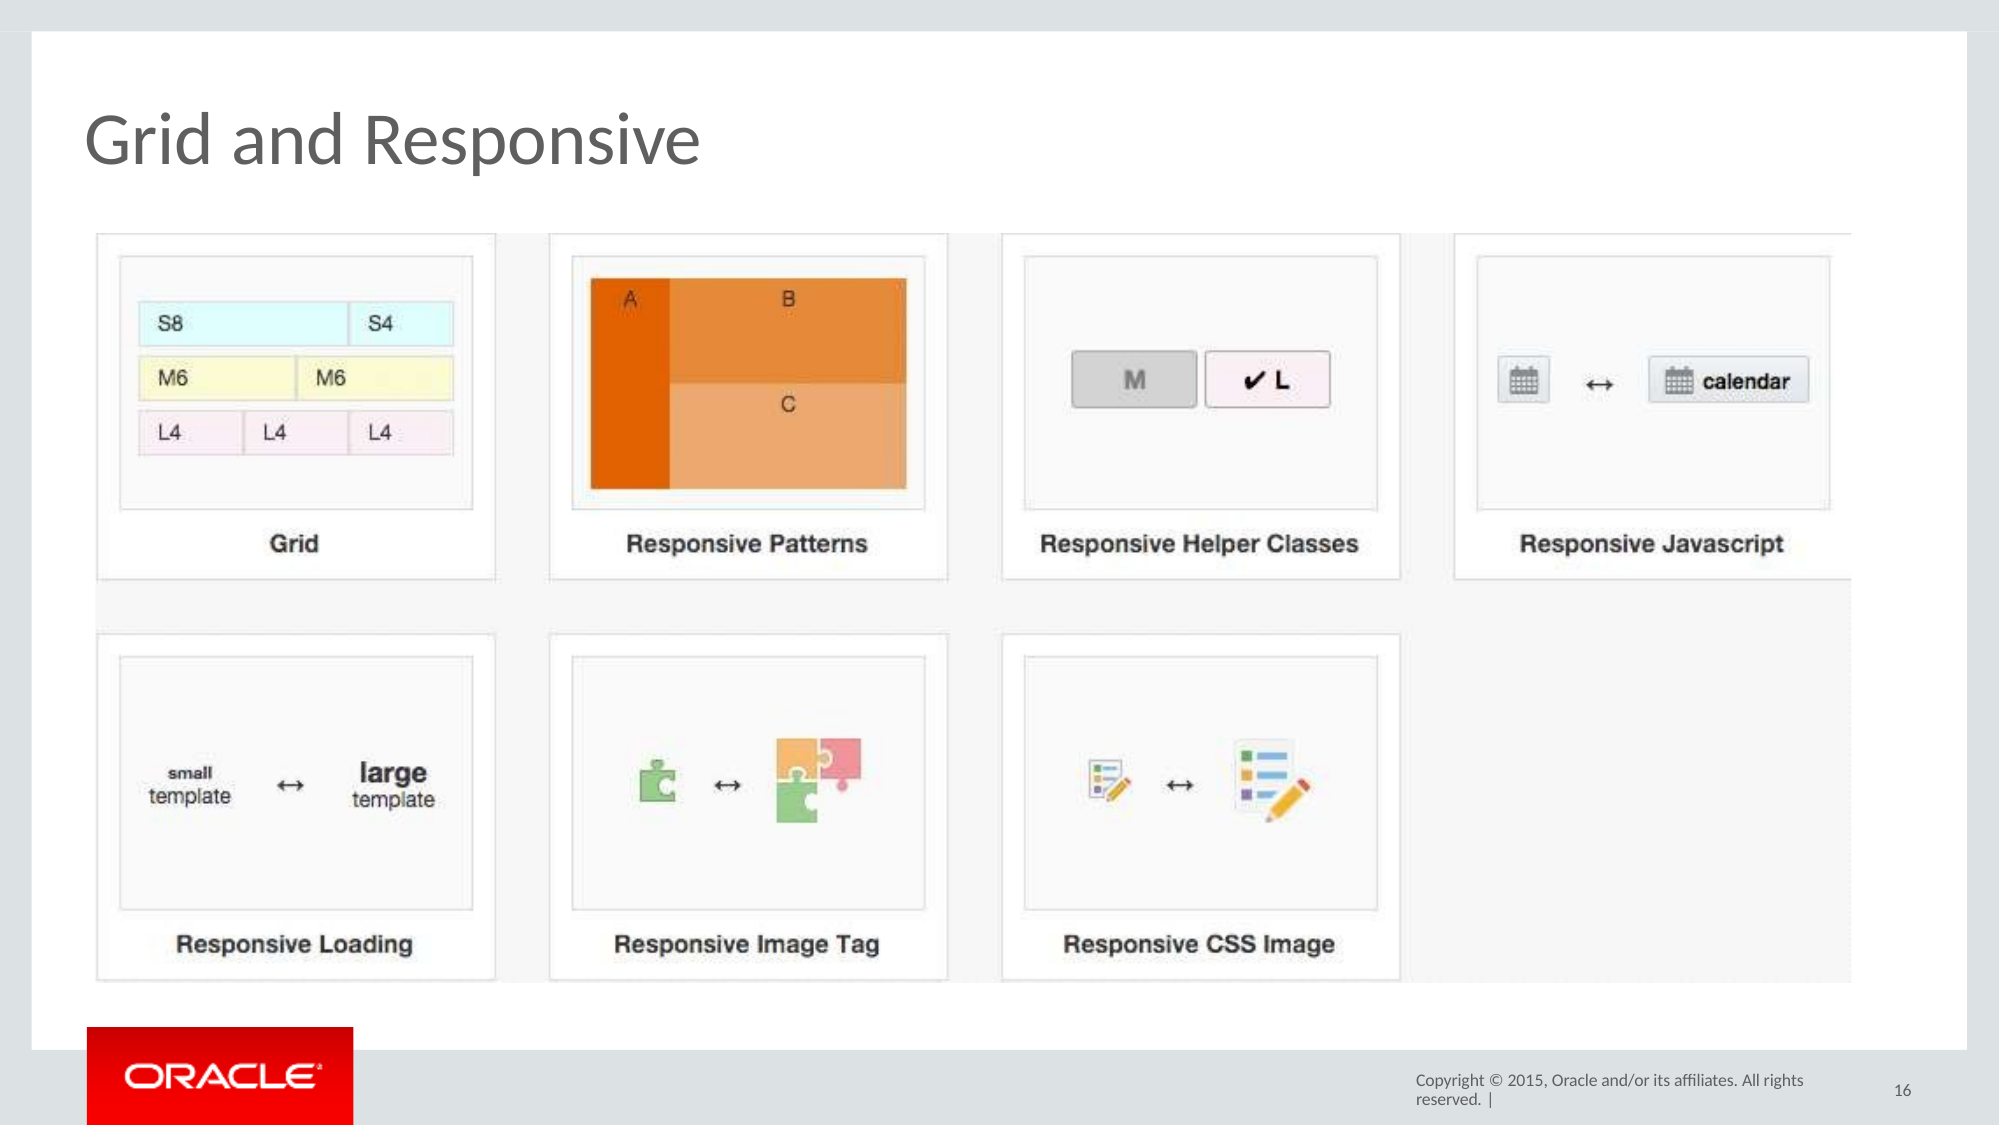

# Grid and Responsive

Copyright © 2015, Oracle and/or its affiliates. All rights reserved. |
16